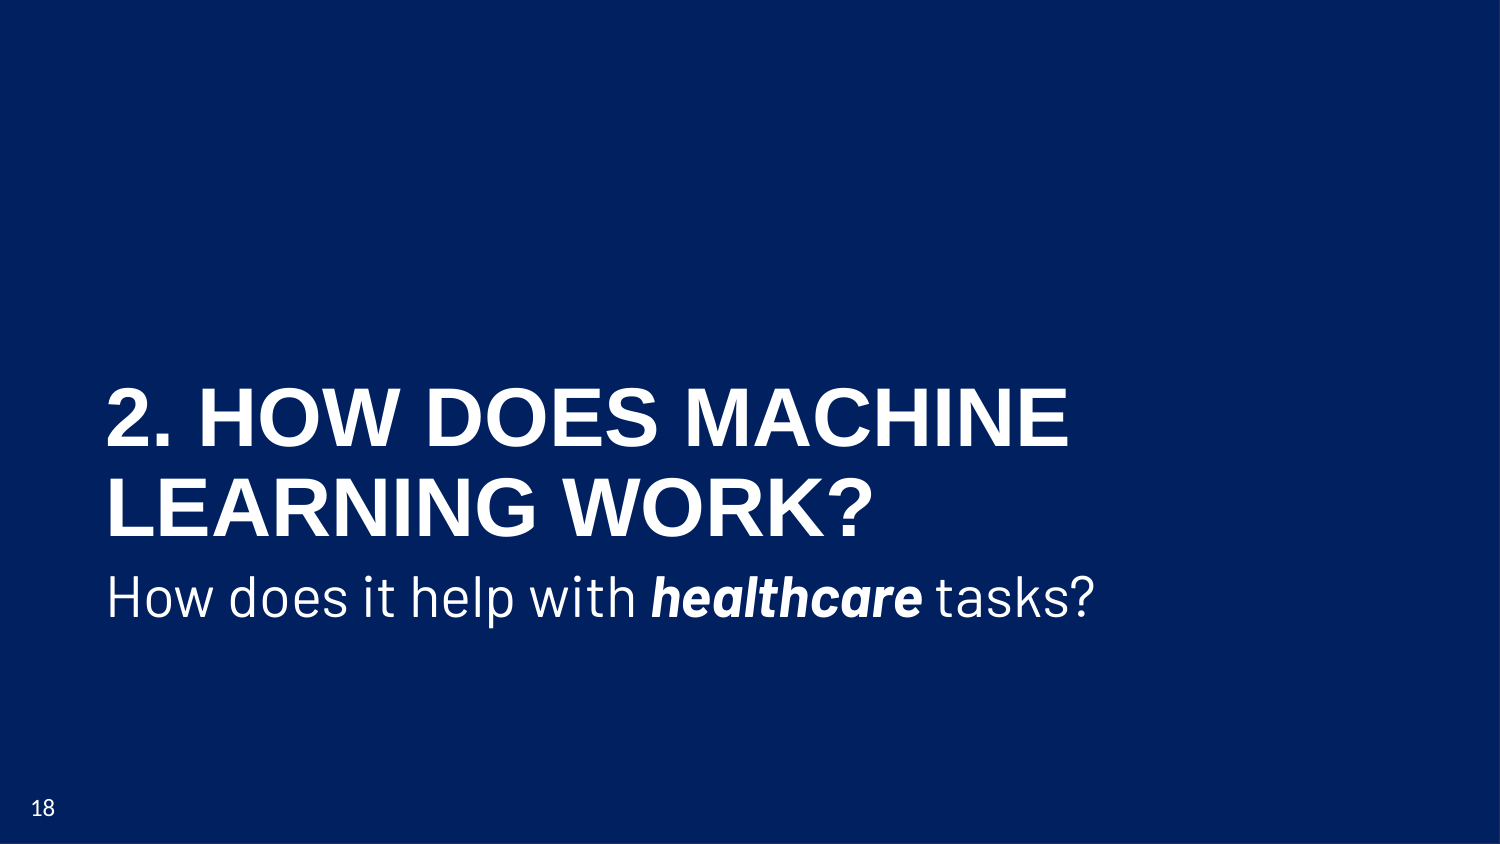

2. HOW DOES MACHINE LEARNING WORK?
How does it help with healthcare tasks?
18